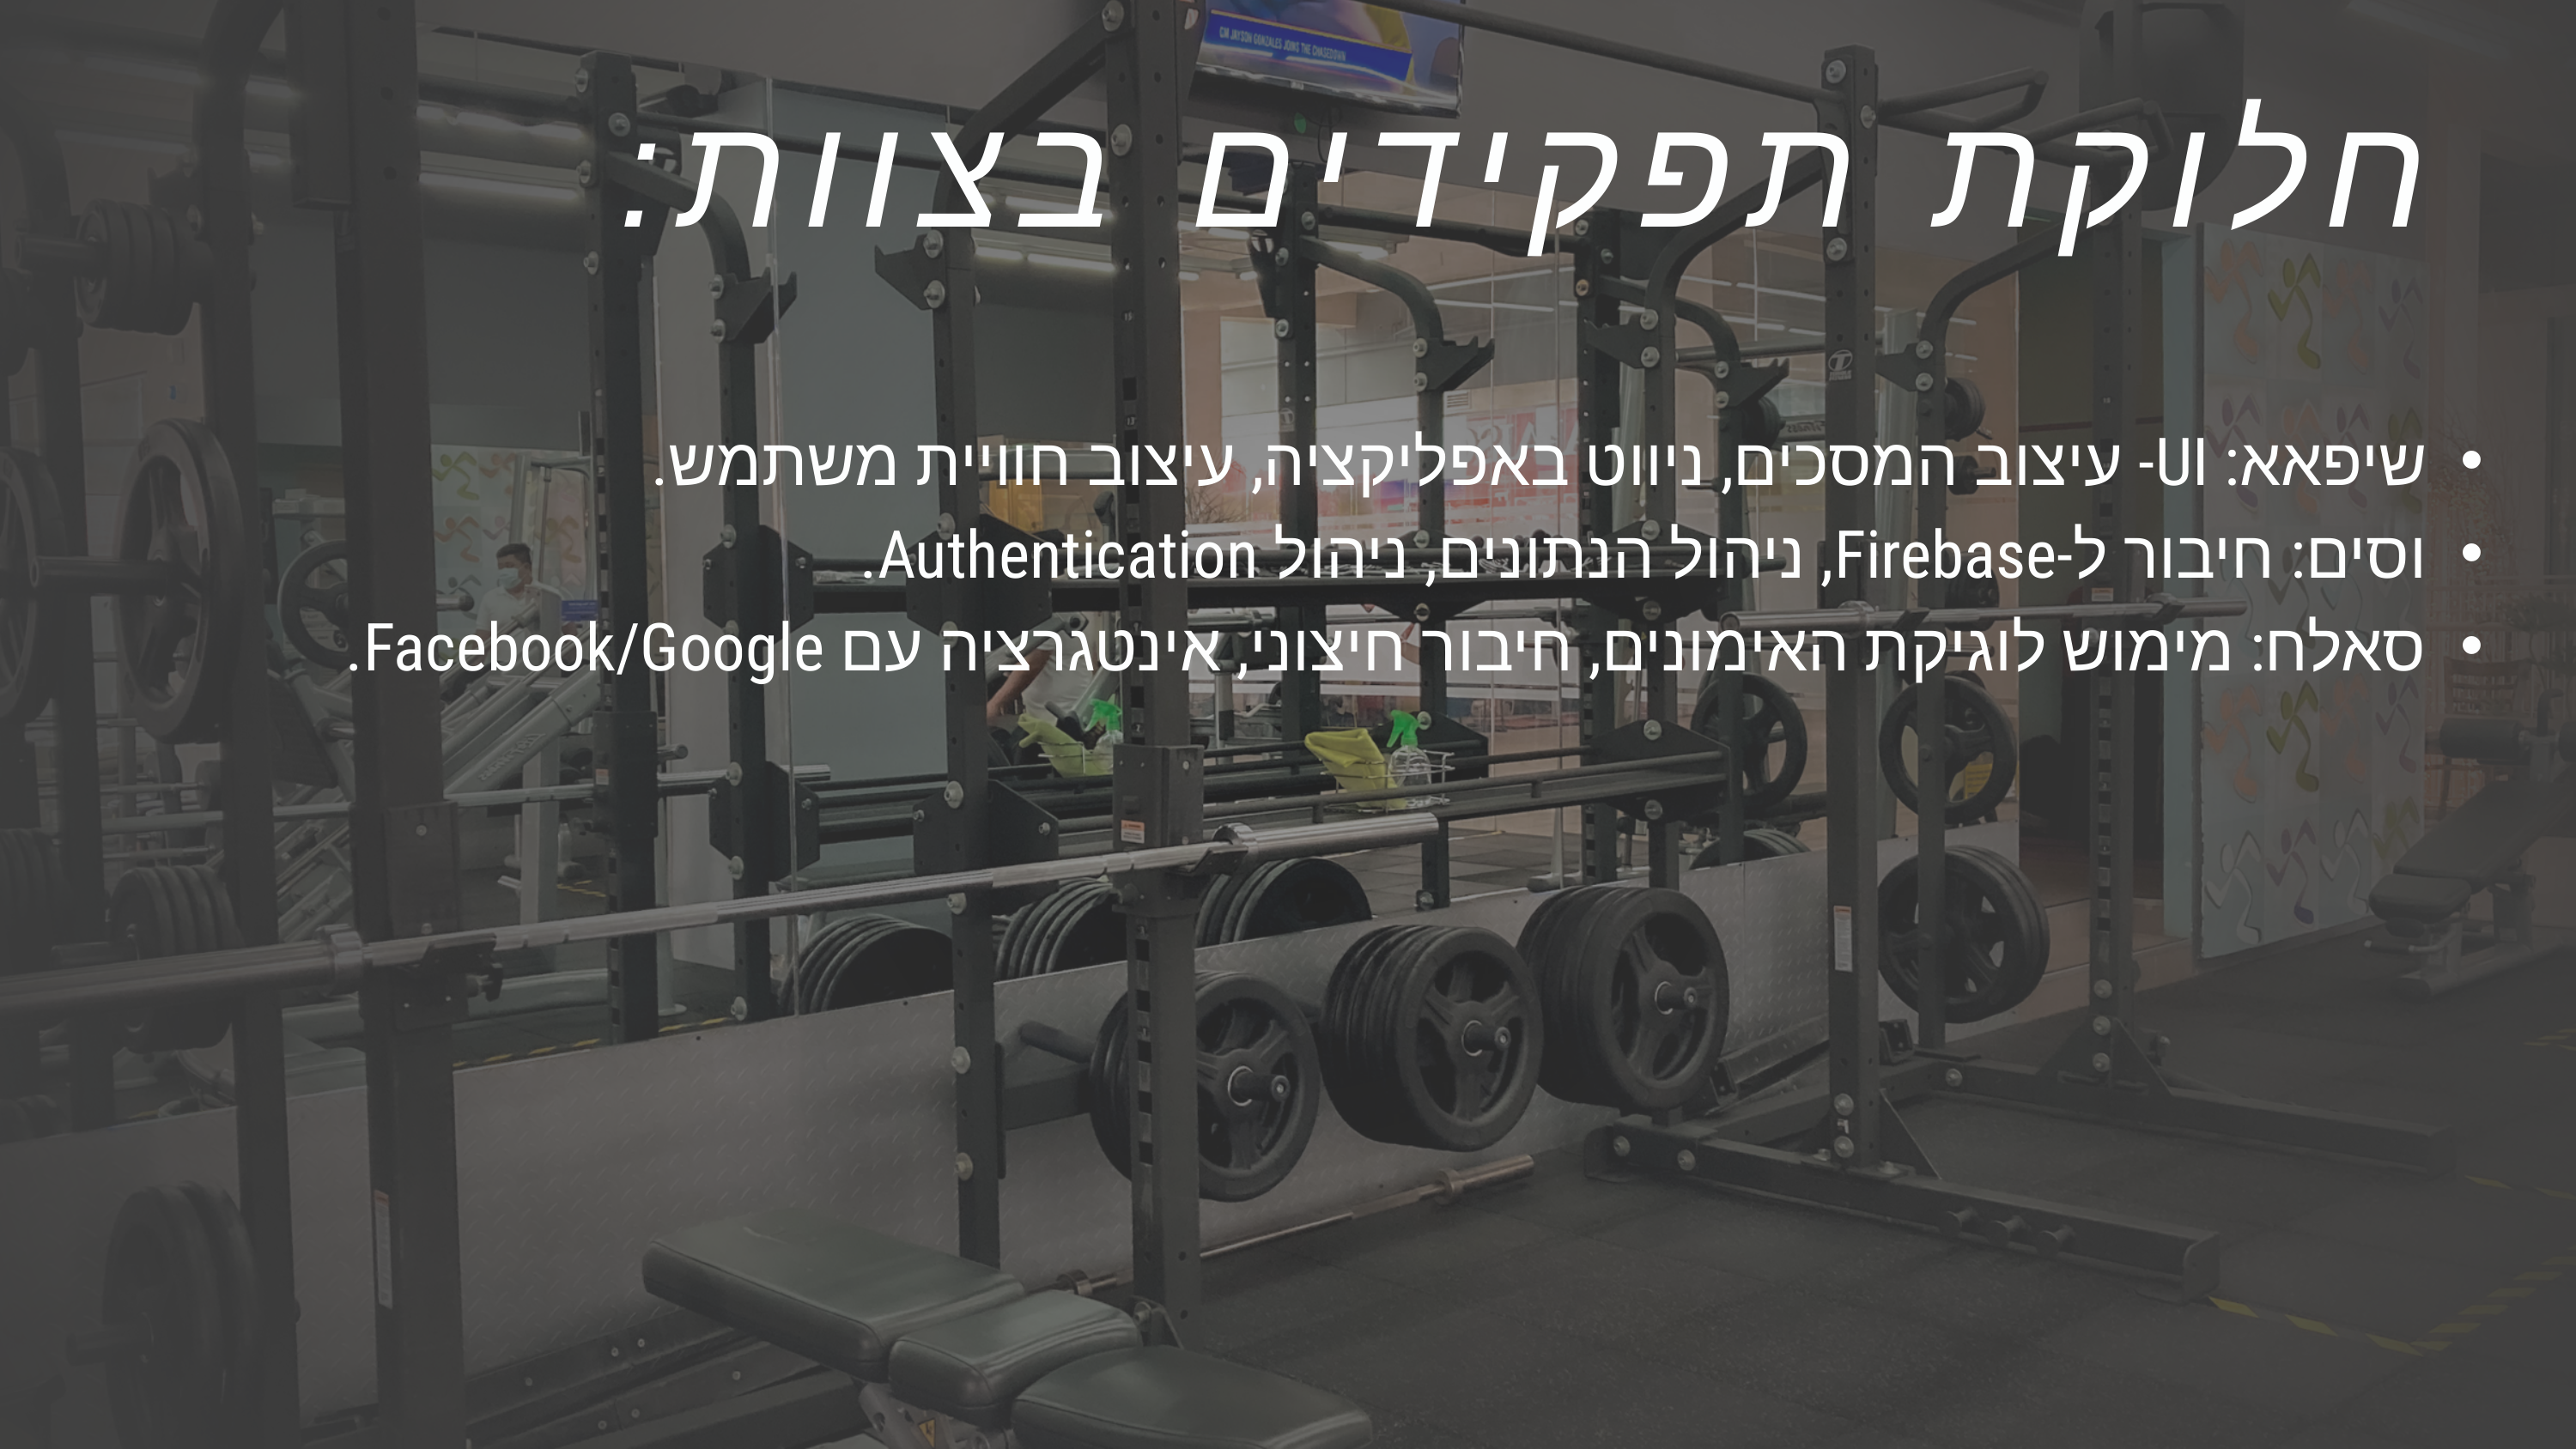

חלוקת תפקידים בצוות:

שיפאא: UI- עיצוב המסכים, ניווט באפליקציה, עיצוב חוויית משתמש.
וסים: חיבור ל-Firebase, ניהול הנתונים, ניהול Authentication.
סאלח: מימוש לוגיקת האימונים, חיבור חיצוני, אינטגרציה עם Facebook/Google.